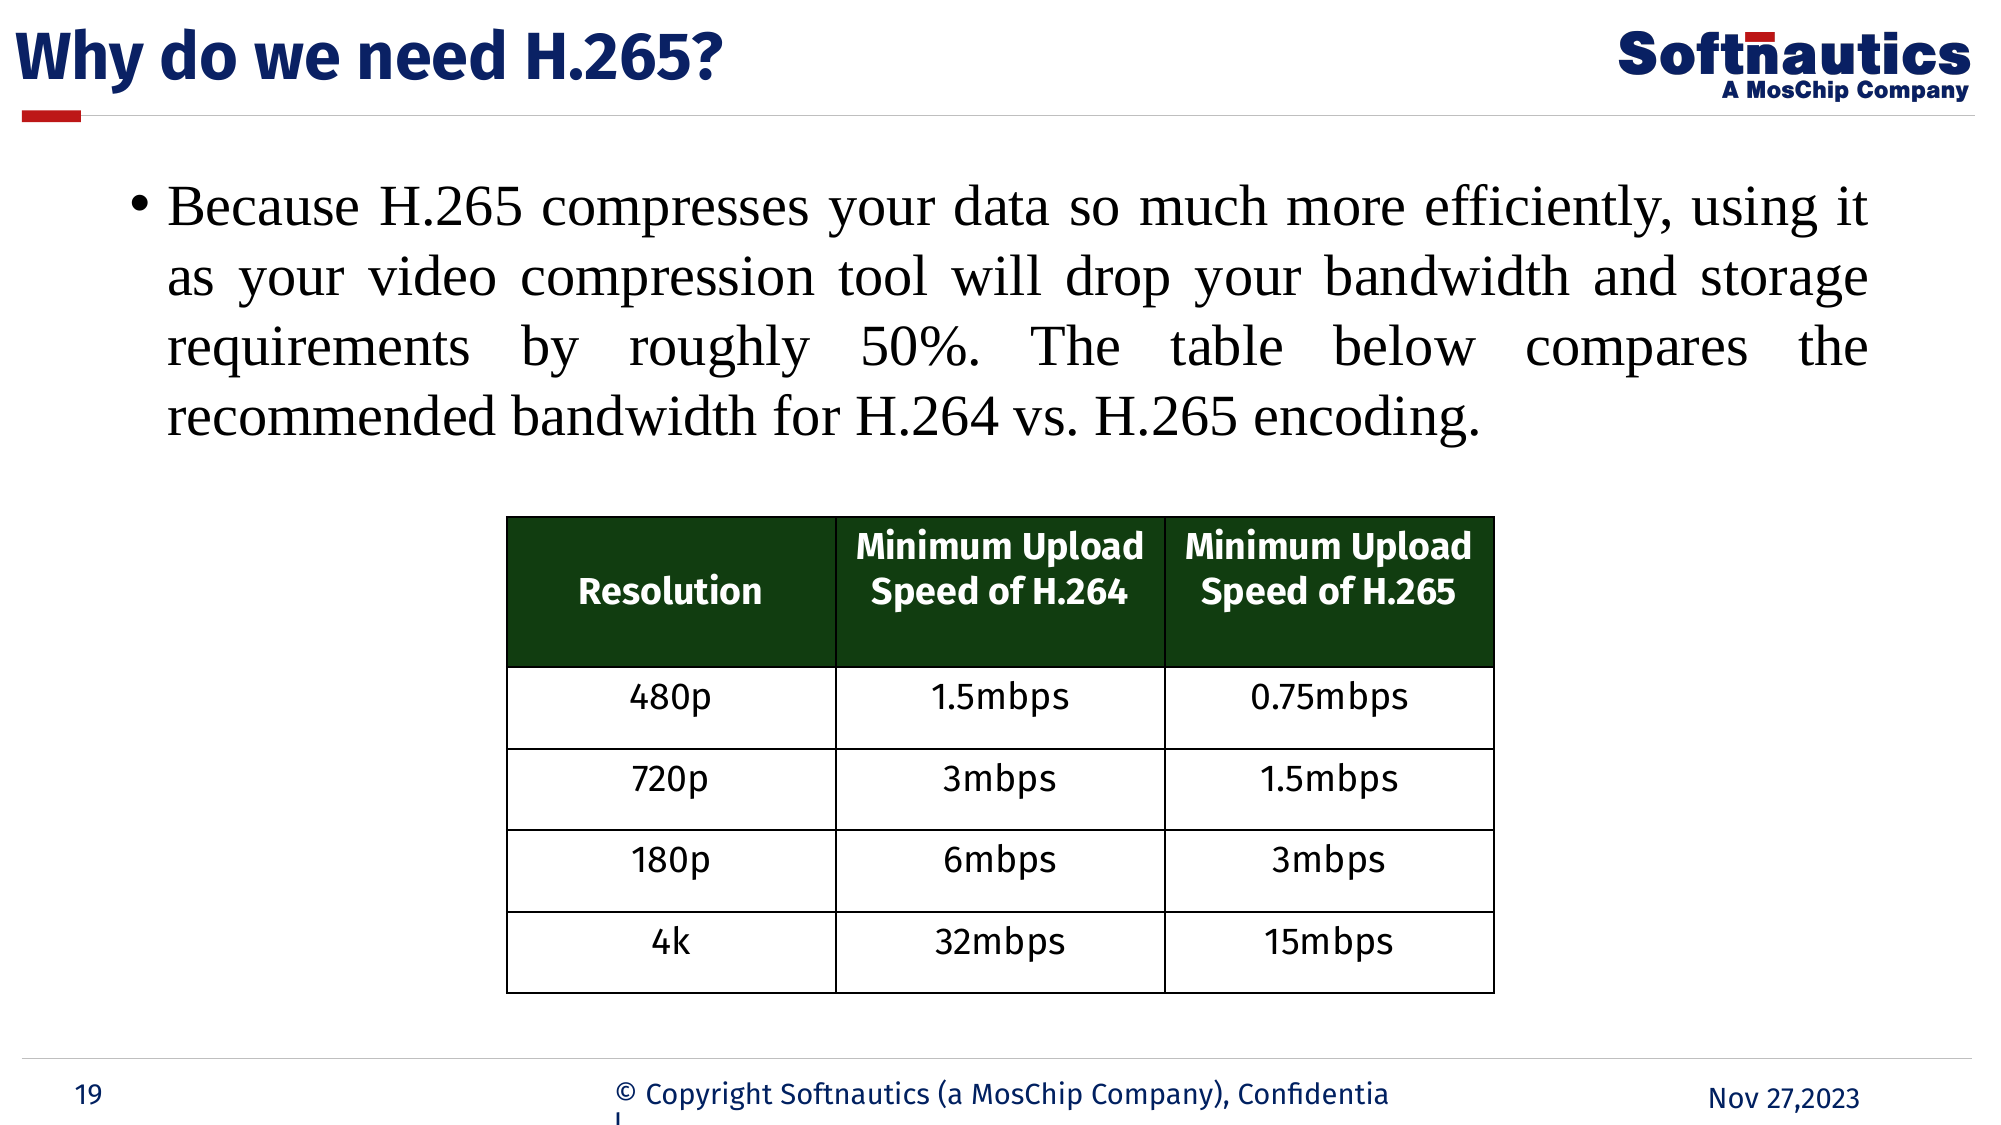

# Why do we need H.265?
Because H.265 compresses your data so much more efficiently, using it as your video compression tool will drop your bandwidth and storage requirements by roughly 50%. The table below compares the recommended bandwidth for H.264 vs. H.265 encoding.

| Resolution | Minimum Upload Speed of H.264 | Minimum Upload Speed of H.265 |
| --- | --- | --- |
| 480p | 1.5mbps | 0.75mbps |
| 720p | 3mbps | 1.5mbps |
| 180p | 6mbps | 3mbps |
| 4k | 32mbps | 15mbps |
19
© Copyright Softnautics (a MosChip Company), Confidential
June 12, 2023
Nov 27,2023